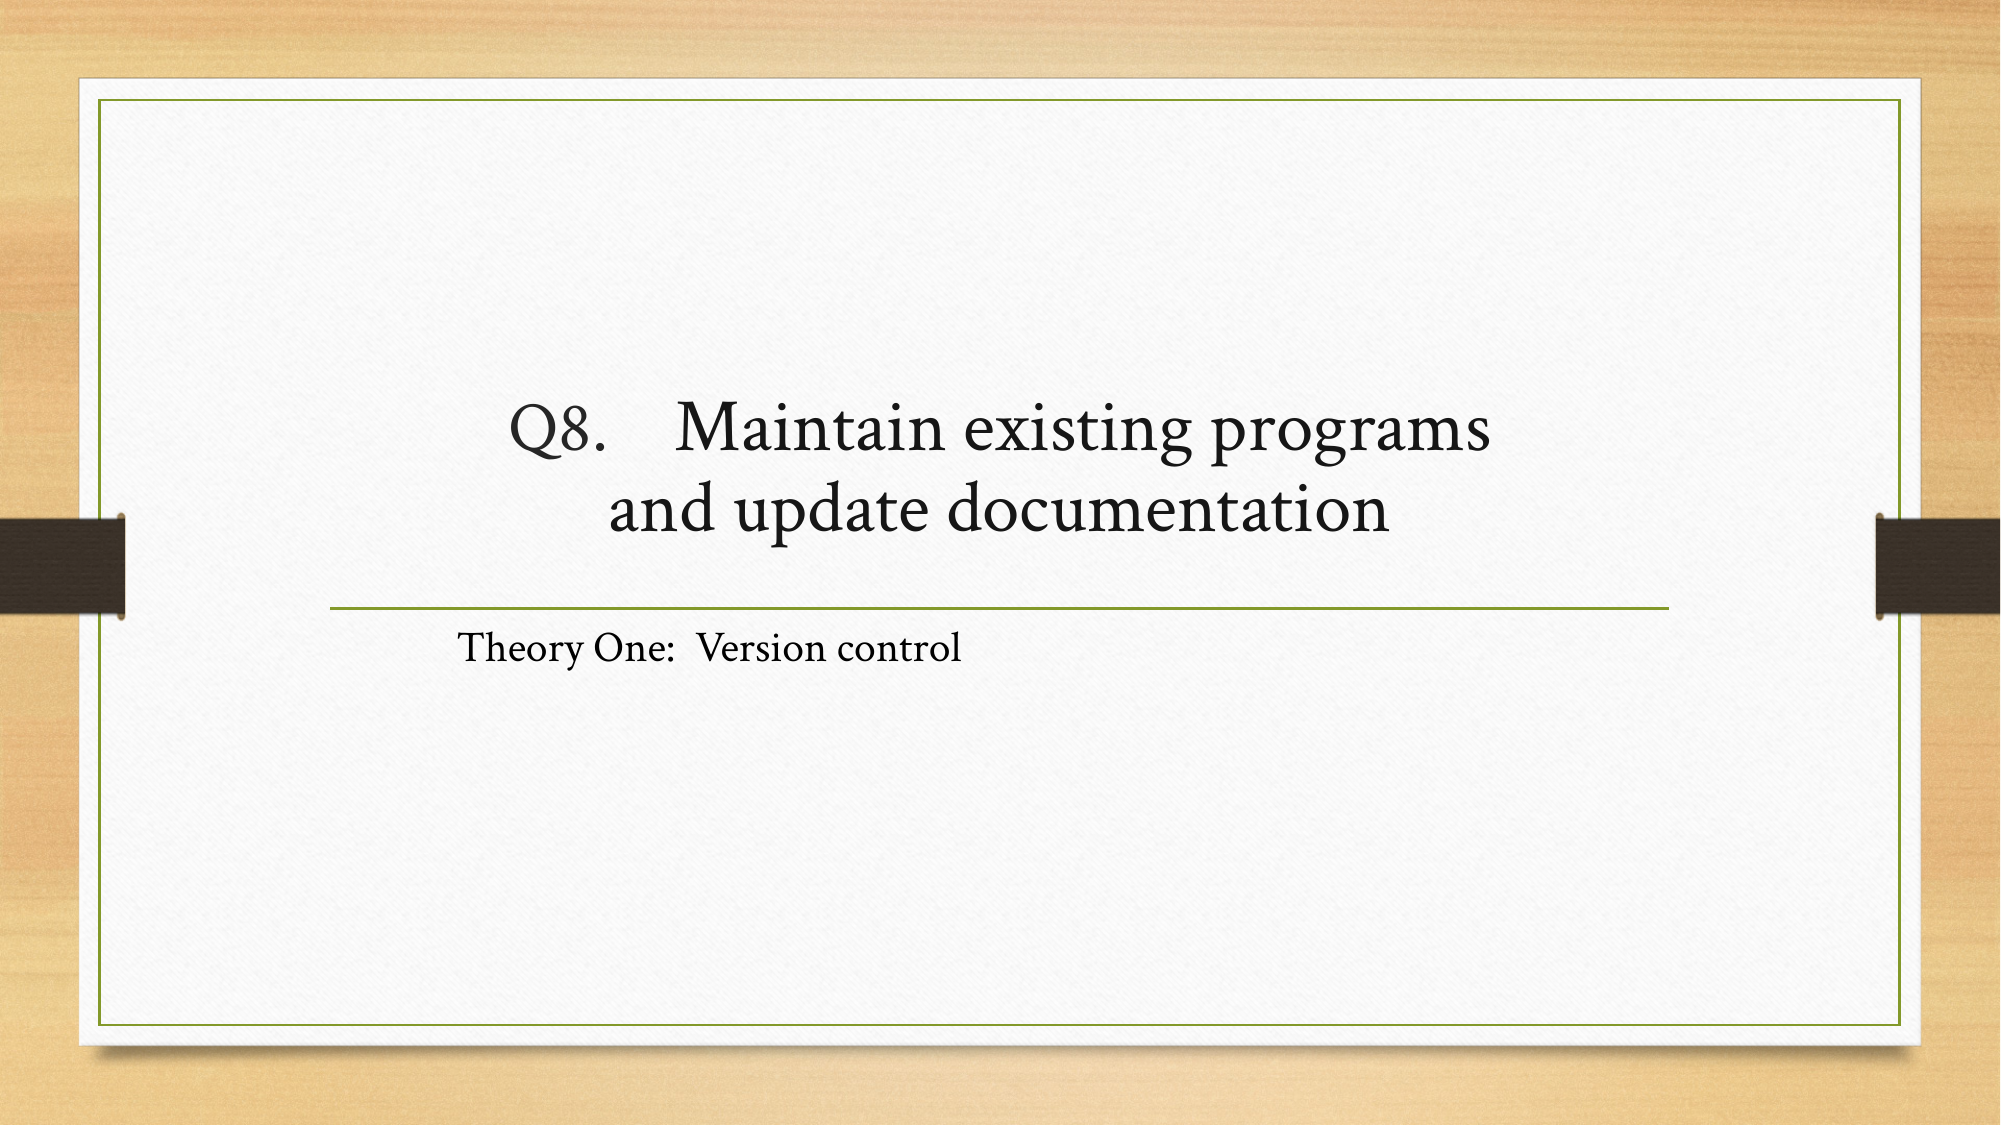

# Q8.	 Maintain existing programs and update documentation
Theory One:  Version control